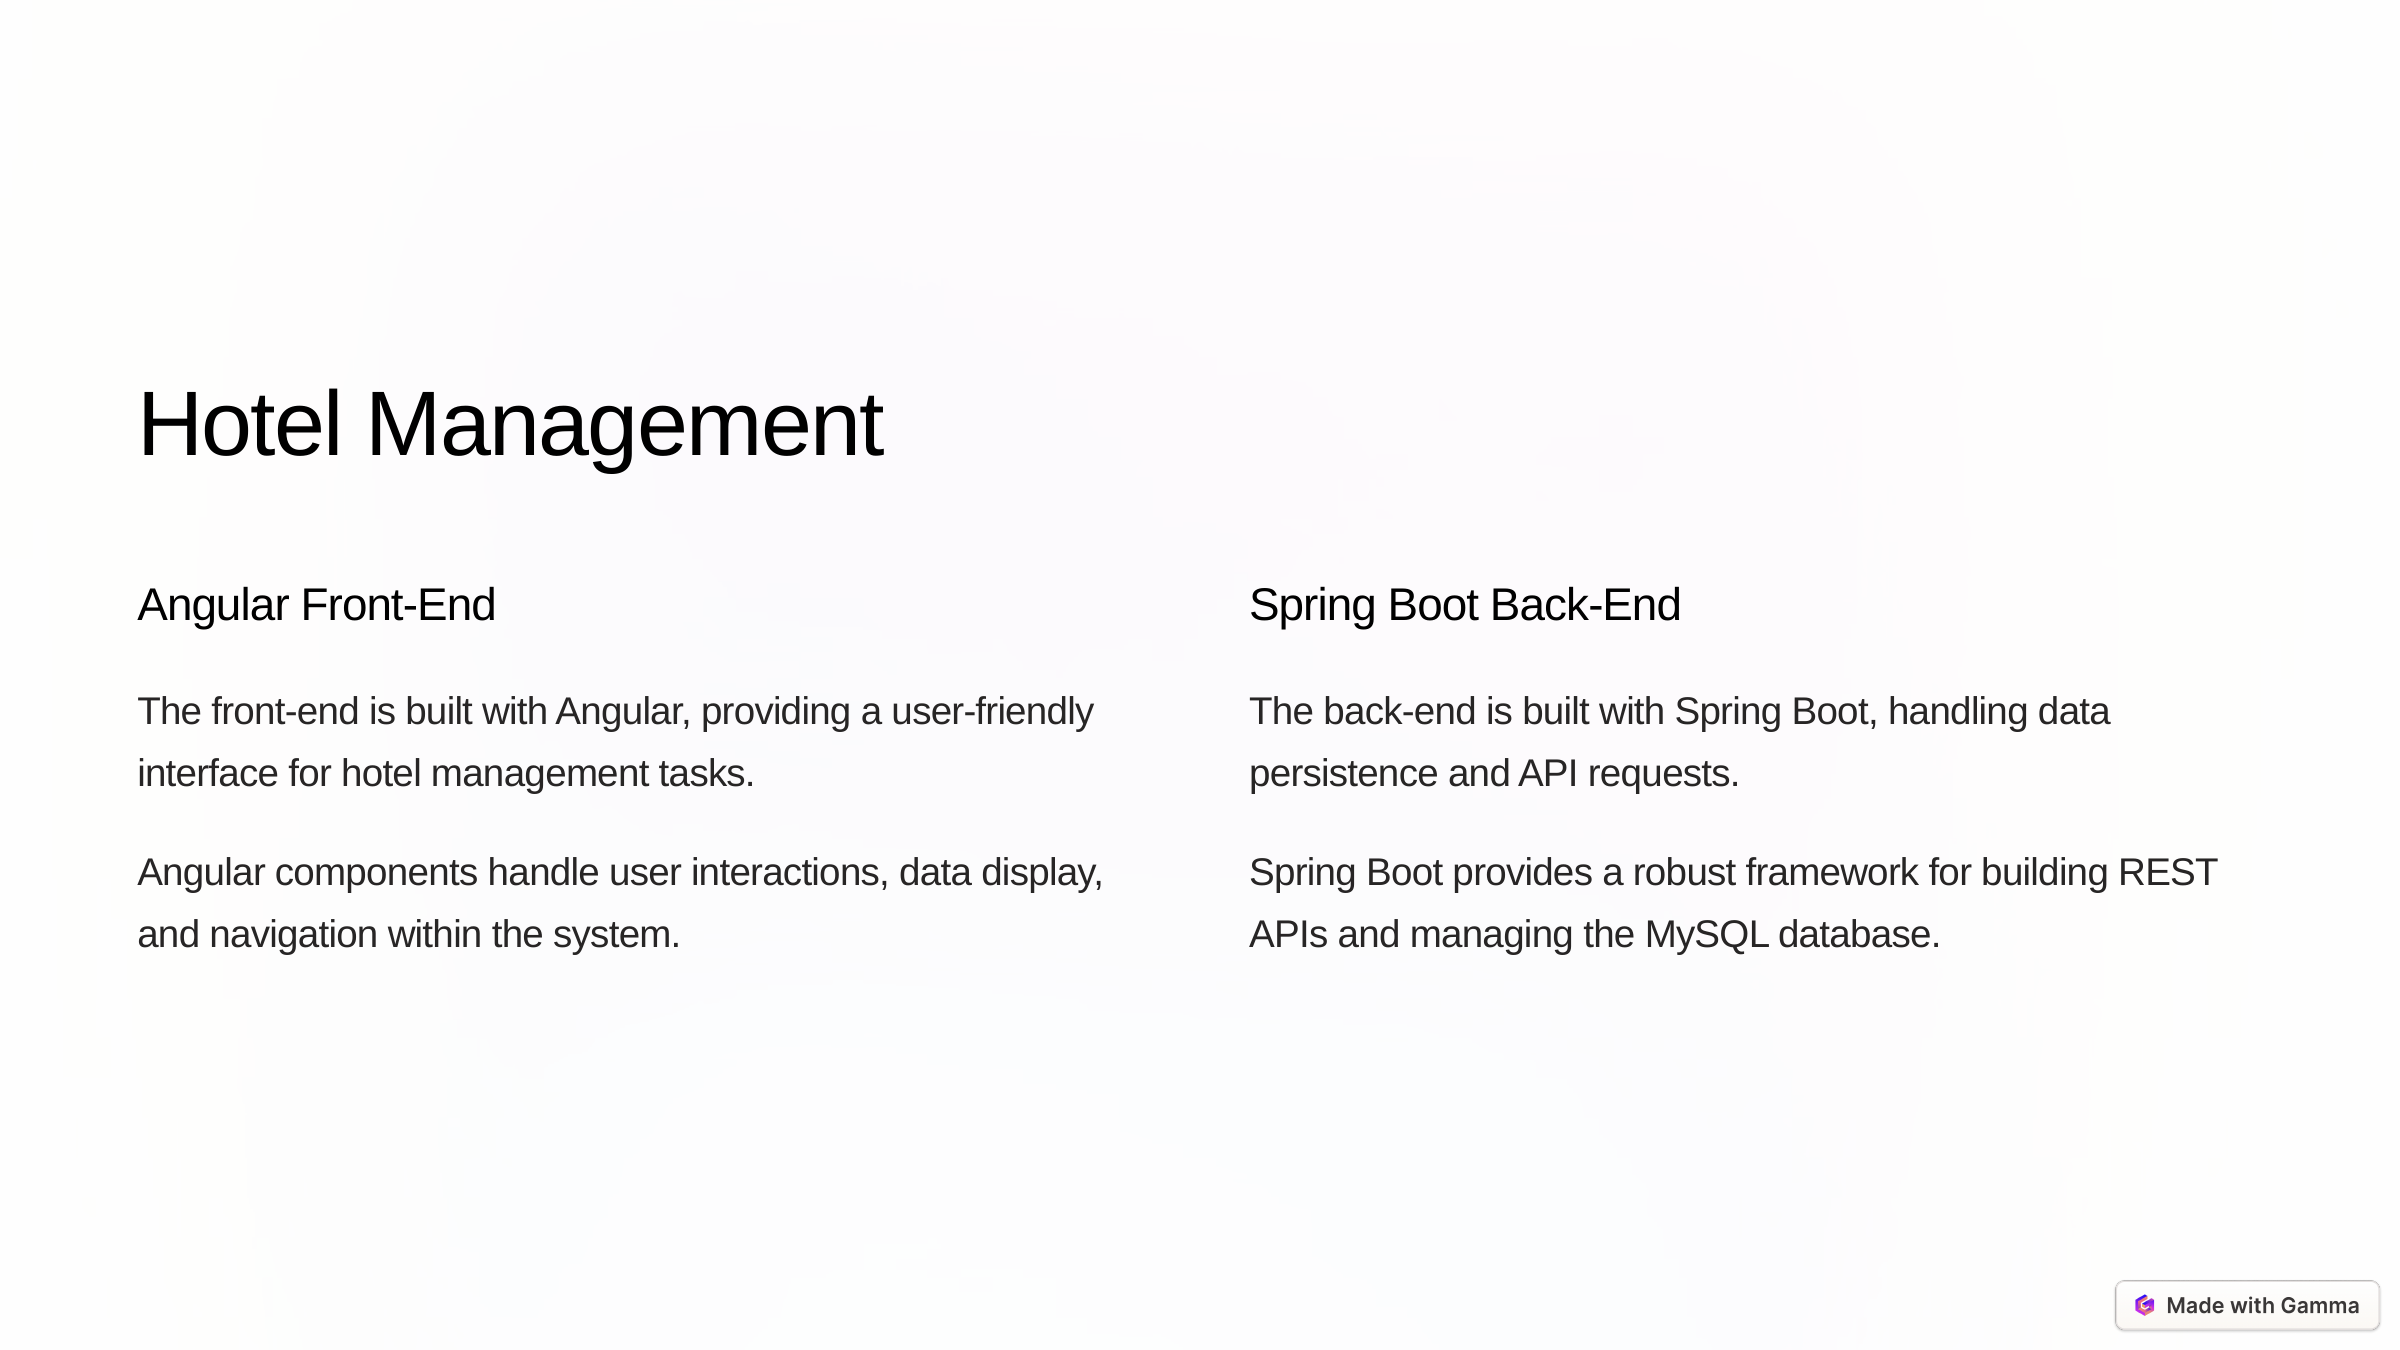

Hotel Management
Angular Front-End
Spring Boot Back-End
The front-end is built with Angular, providing a user-friendly interface for hotel management tasks.
The back-end is built with Spring Boot, handling data persistence and API requests.
Angular components handle user interactions, data display, and navigation within the system.
Spring Boot provides a robust framework for building REST APIs and managing the MySQL database.